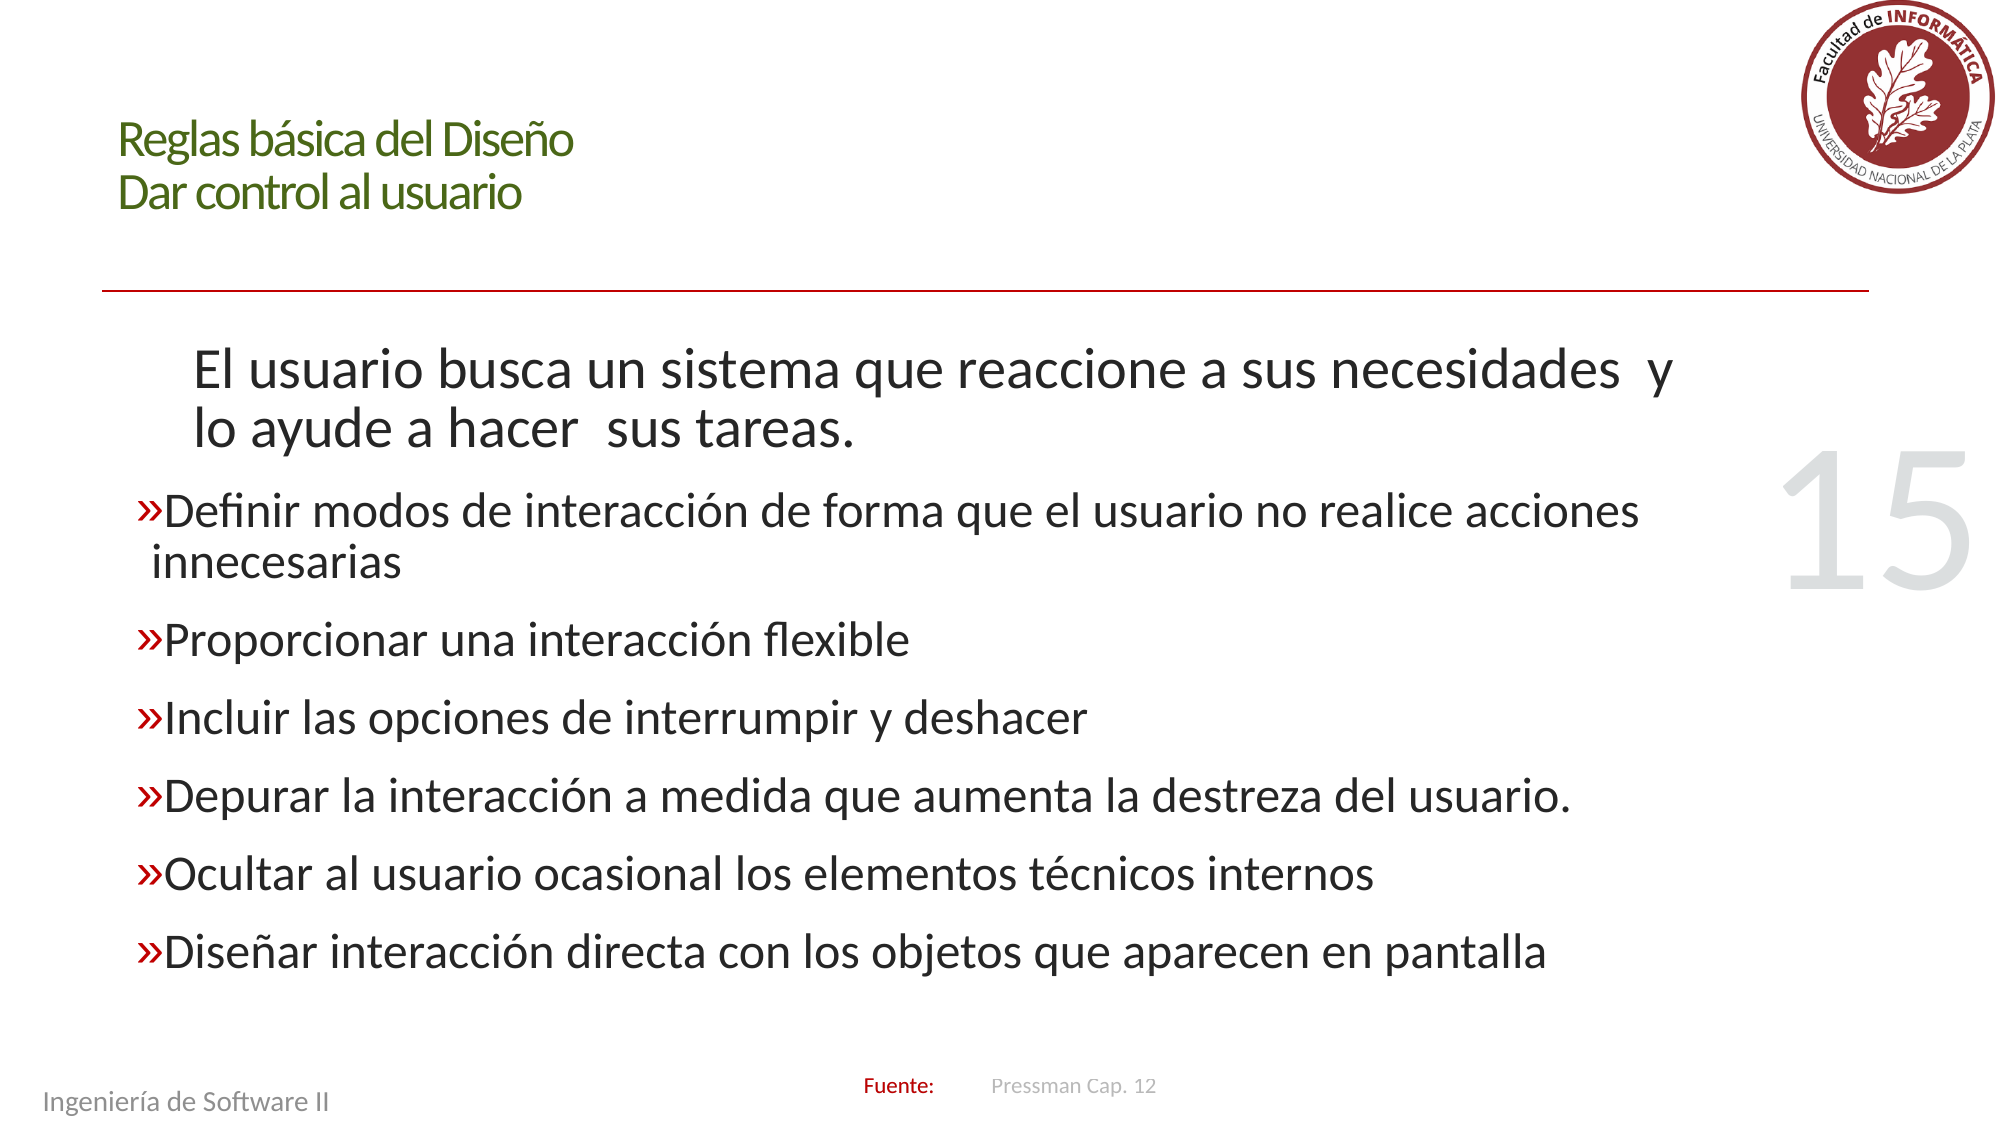

# Reglas básica del Diseño Dar control al usuario
El usuario busca un sistema que reaccione a sus necesidades  y lo ayude a hacer  sus tareas.
Definir modos de interacción de forma que el usuario no realice acciones innecesarias
Proporcionar una interacción flexible
Incluir las opciones de interrumpir y deshacer
Depurar la interacción a medida que aumenta la destreza del usuario.
Ocultar al usuario ocasional los elementos técnicos internos
Diseñar interacción directa con los objetos que aparecen en pantalla

15
Pressman Cap. 12

Ingeniería de Software II